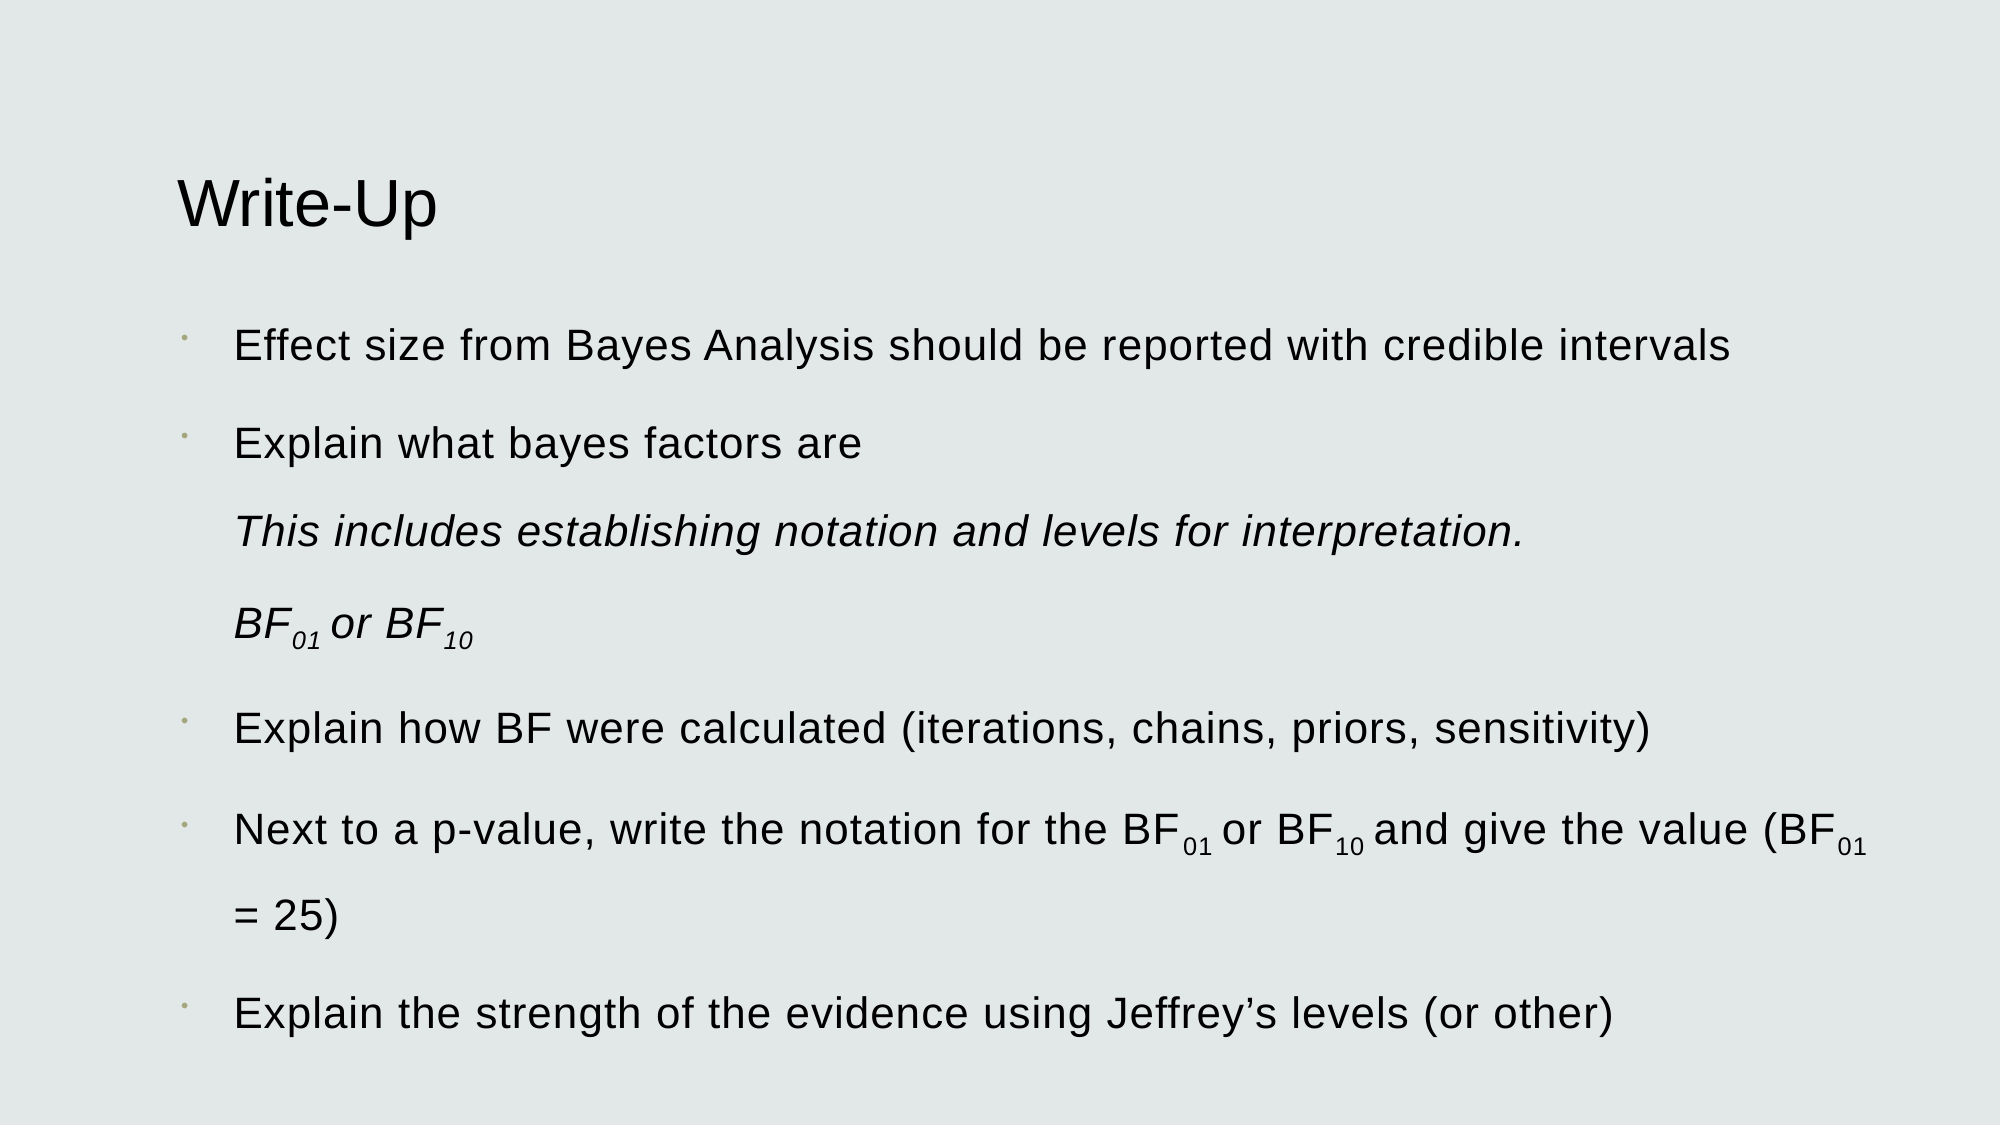

# Write-Up
Effect size from Bayes Analysis should be reported with credible intervals
Explain what bayes factors are
	This includes establishing notation and levels for interpretation.
	BF01 or BF10
Explain how BF were calculated (iterations, chains, priors, sensitivity)
Next to a p-value, write the notation for the BF01 or BF10 and give the value (BF01 = 25)
Explain the strength of the evidence using Jeffrey’s levels (or other)